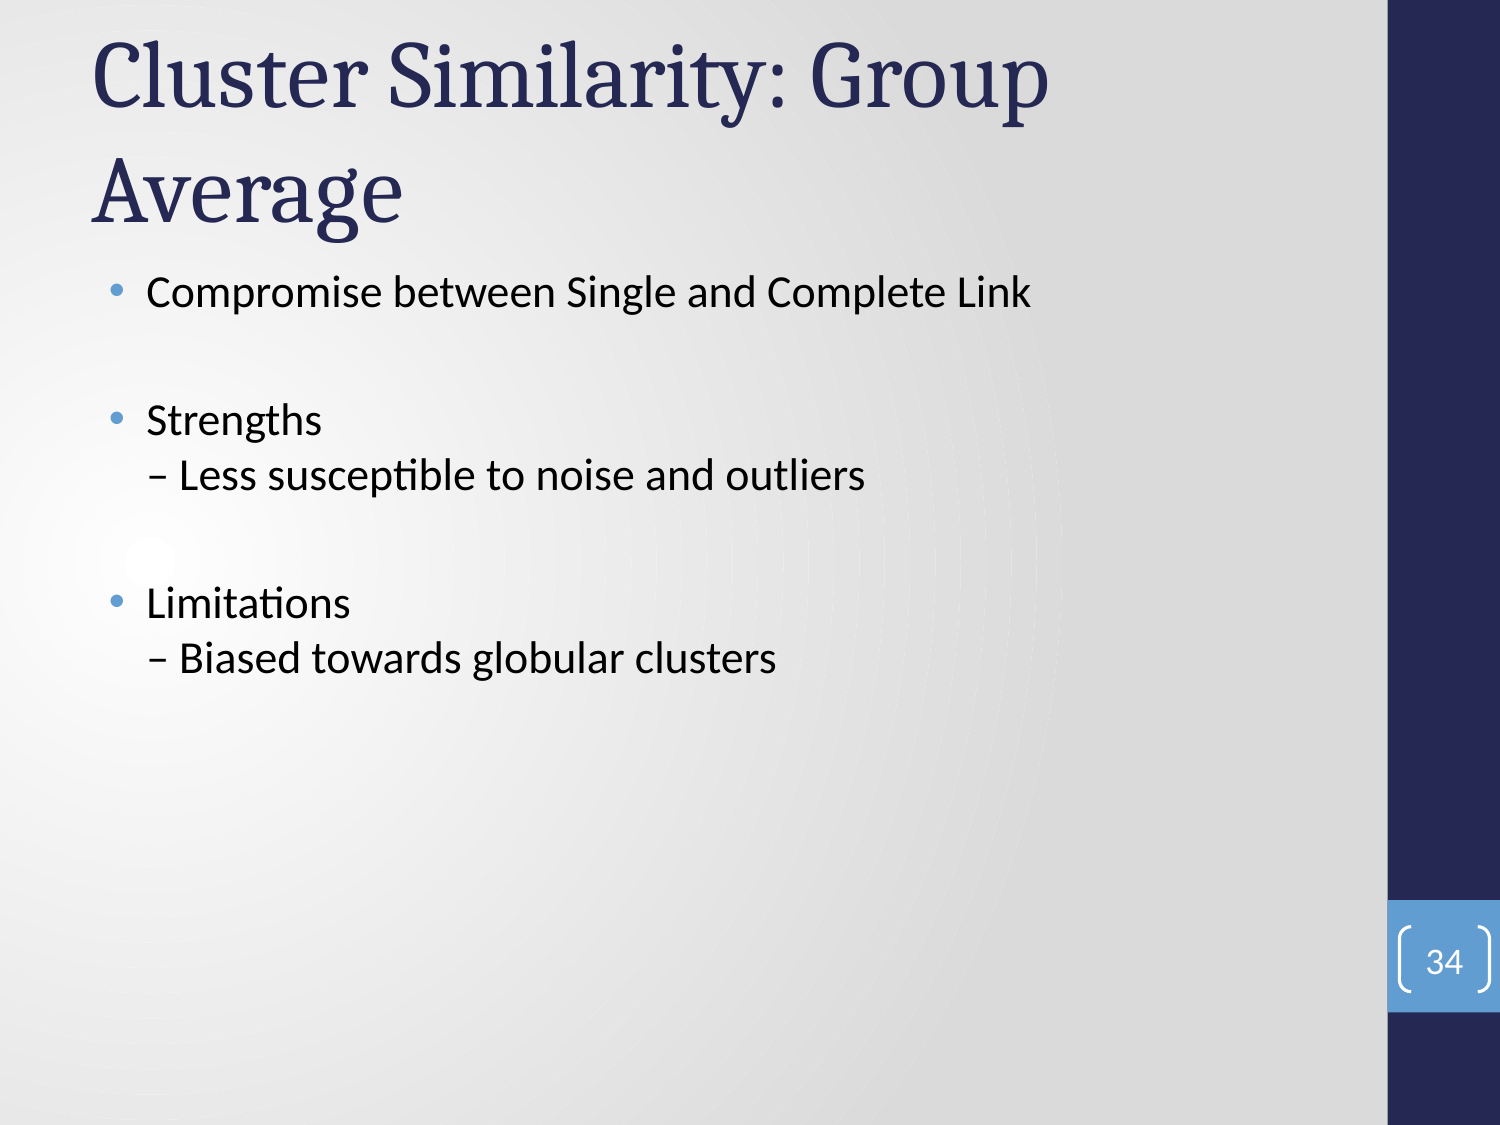

# Cluster Similarity: Group Average
Compromise between Single and Complete Link

Strengths
– Less susceptible to noise and outliers

Limitations
– Biased towards globular clusters

34